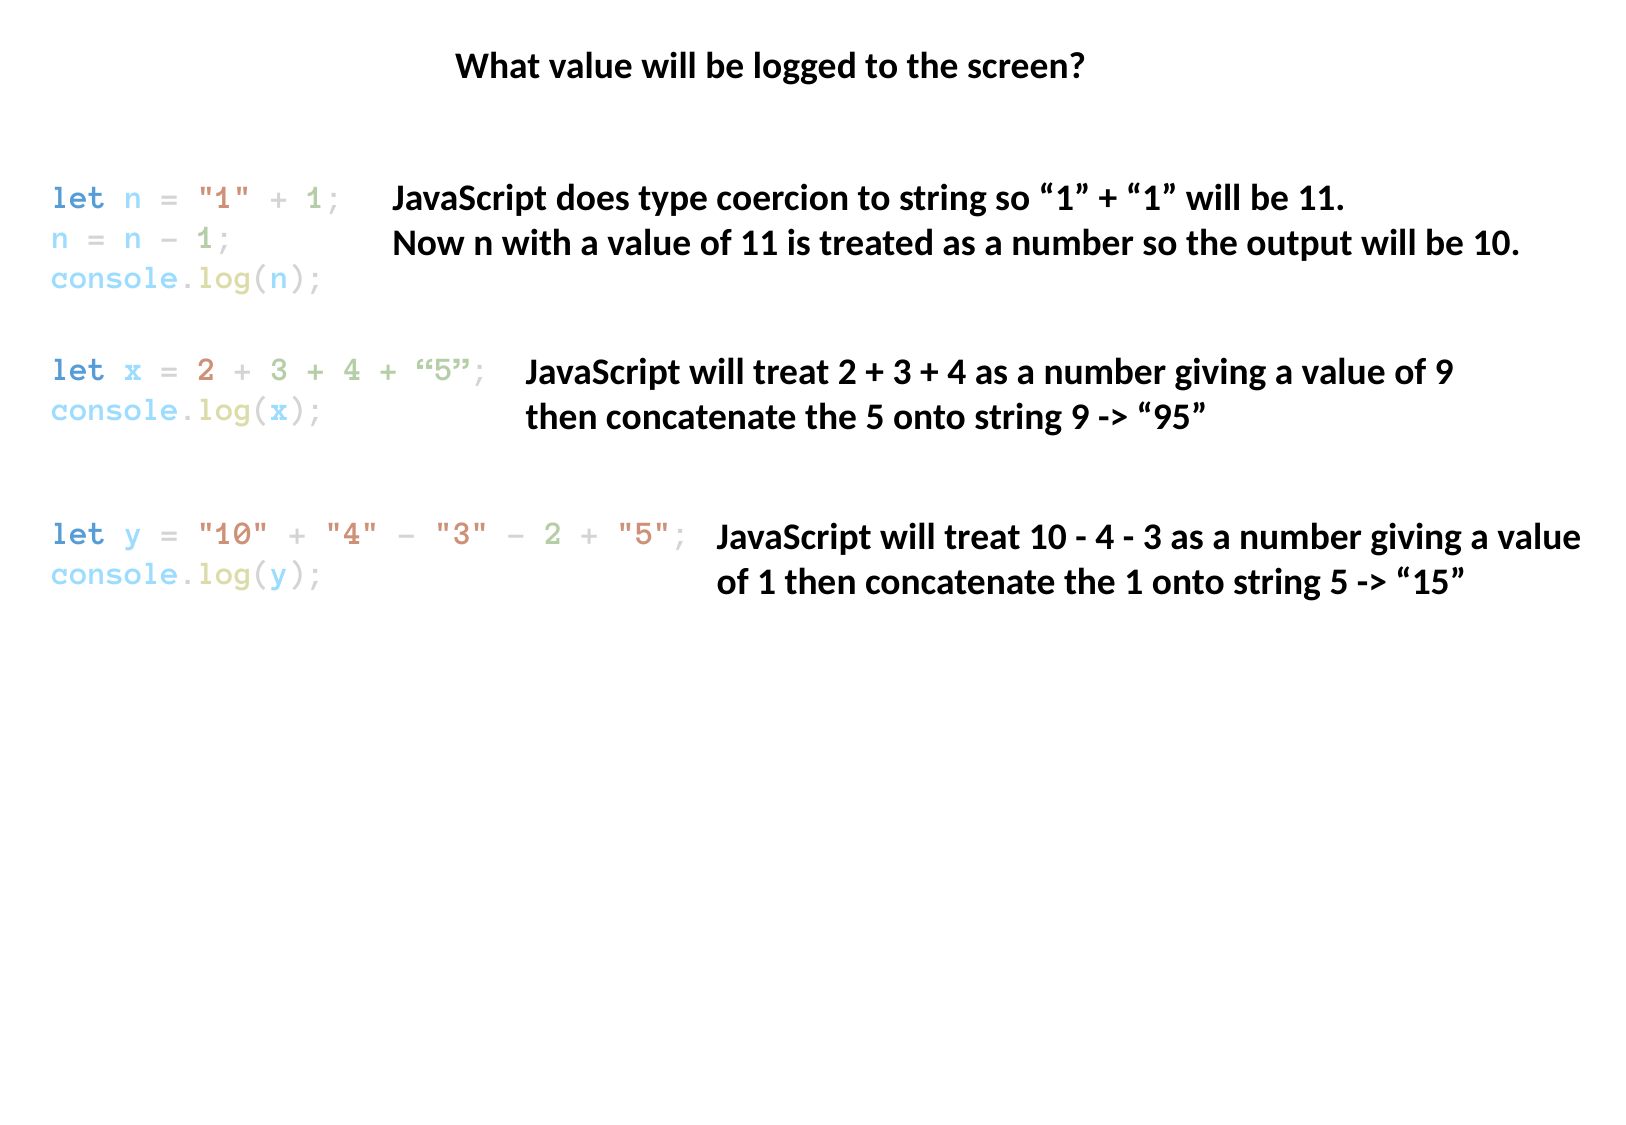

What value will be logged to the screen?
JavaScript does type coercion to string so “1” + “1” will be 11.
Now n with a value of 11 is treated as a number so the output will be 10.
let n = "1" + 1;
n = n - 1;
console.log(n);
let x = 2 + 3 + 4 + “5”;
console.log(x);
JavaScript will treat 2 + 3 + 4 as a number giving a value of 9 then concatenate the 5 onto string 9 -> “95”
let y = "10" + "4" - "3" - 2 + "5";
console.log(y);
JavaScript will treat 10 - 4 - 3 as a number giving a value of 1 then concatenate the 1 onto string 5 -> “15”